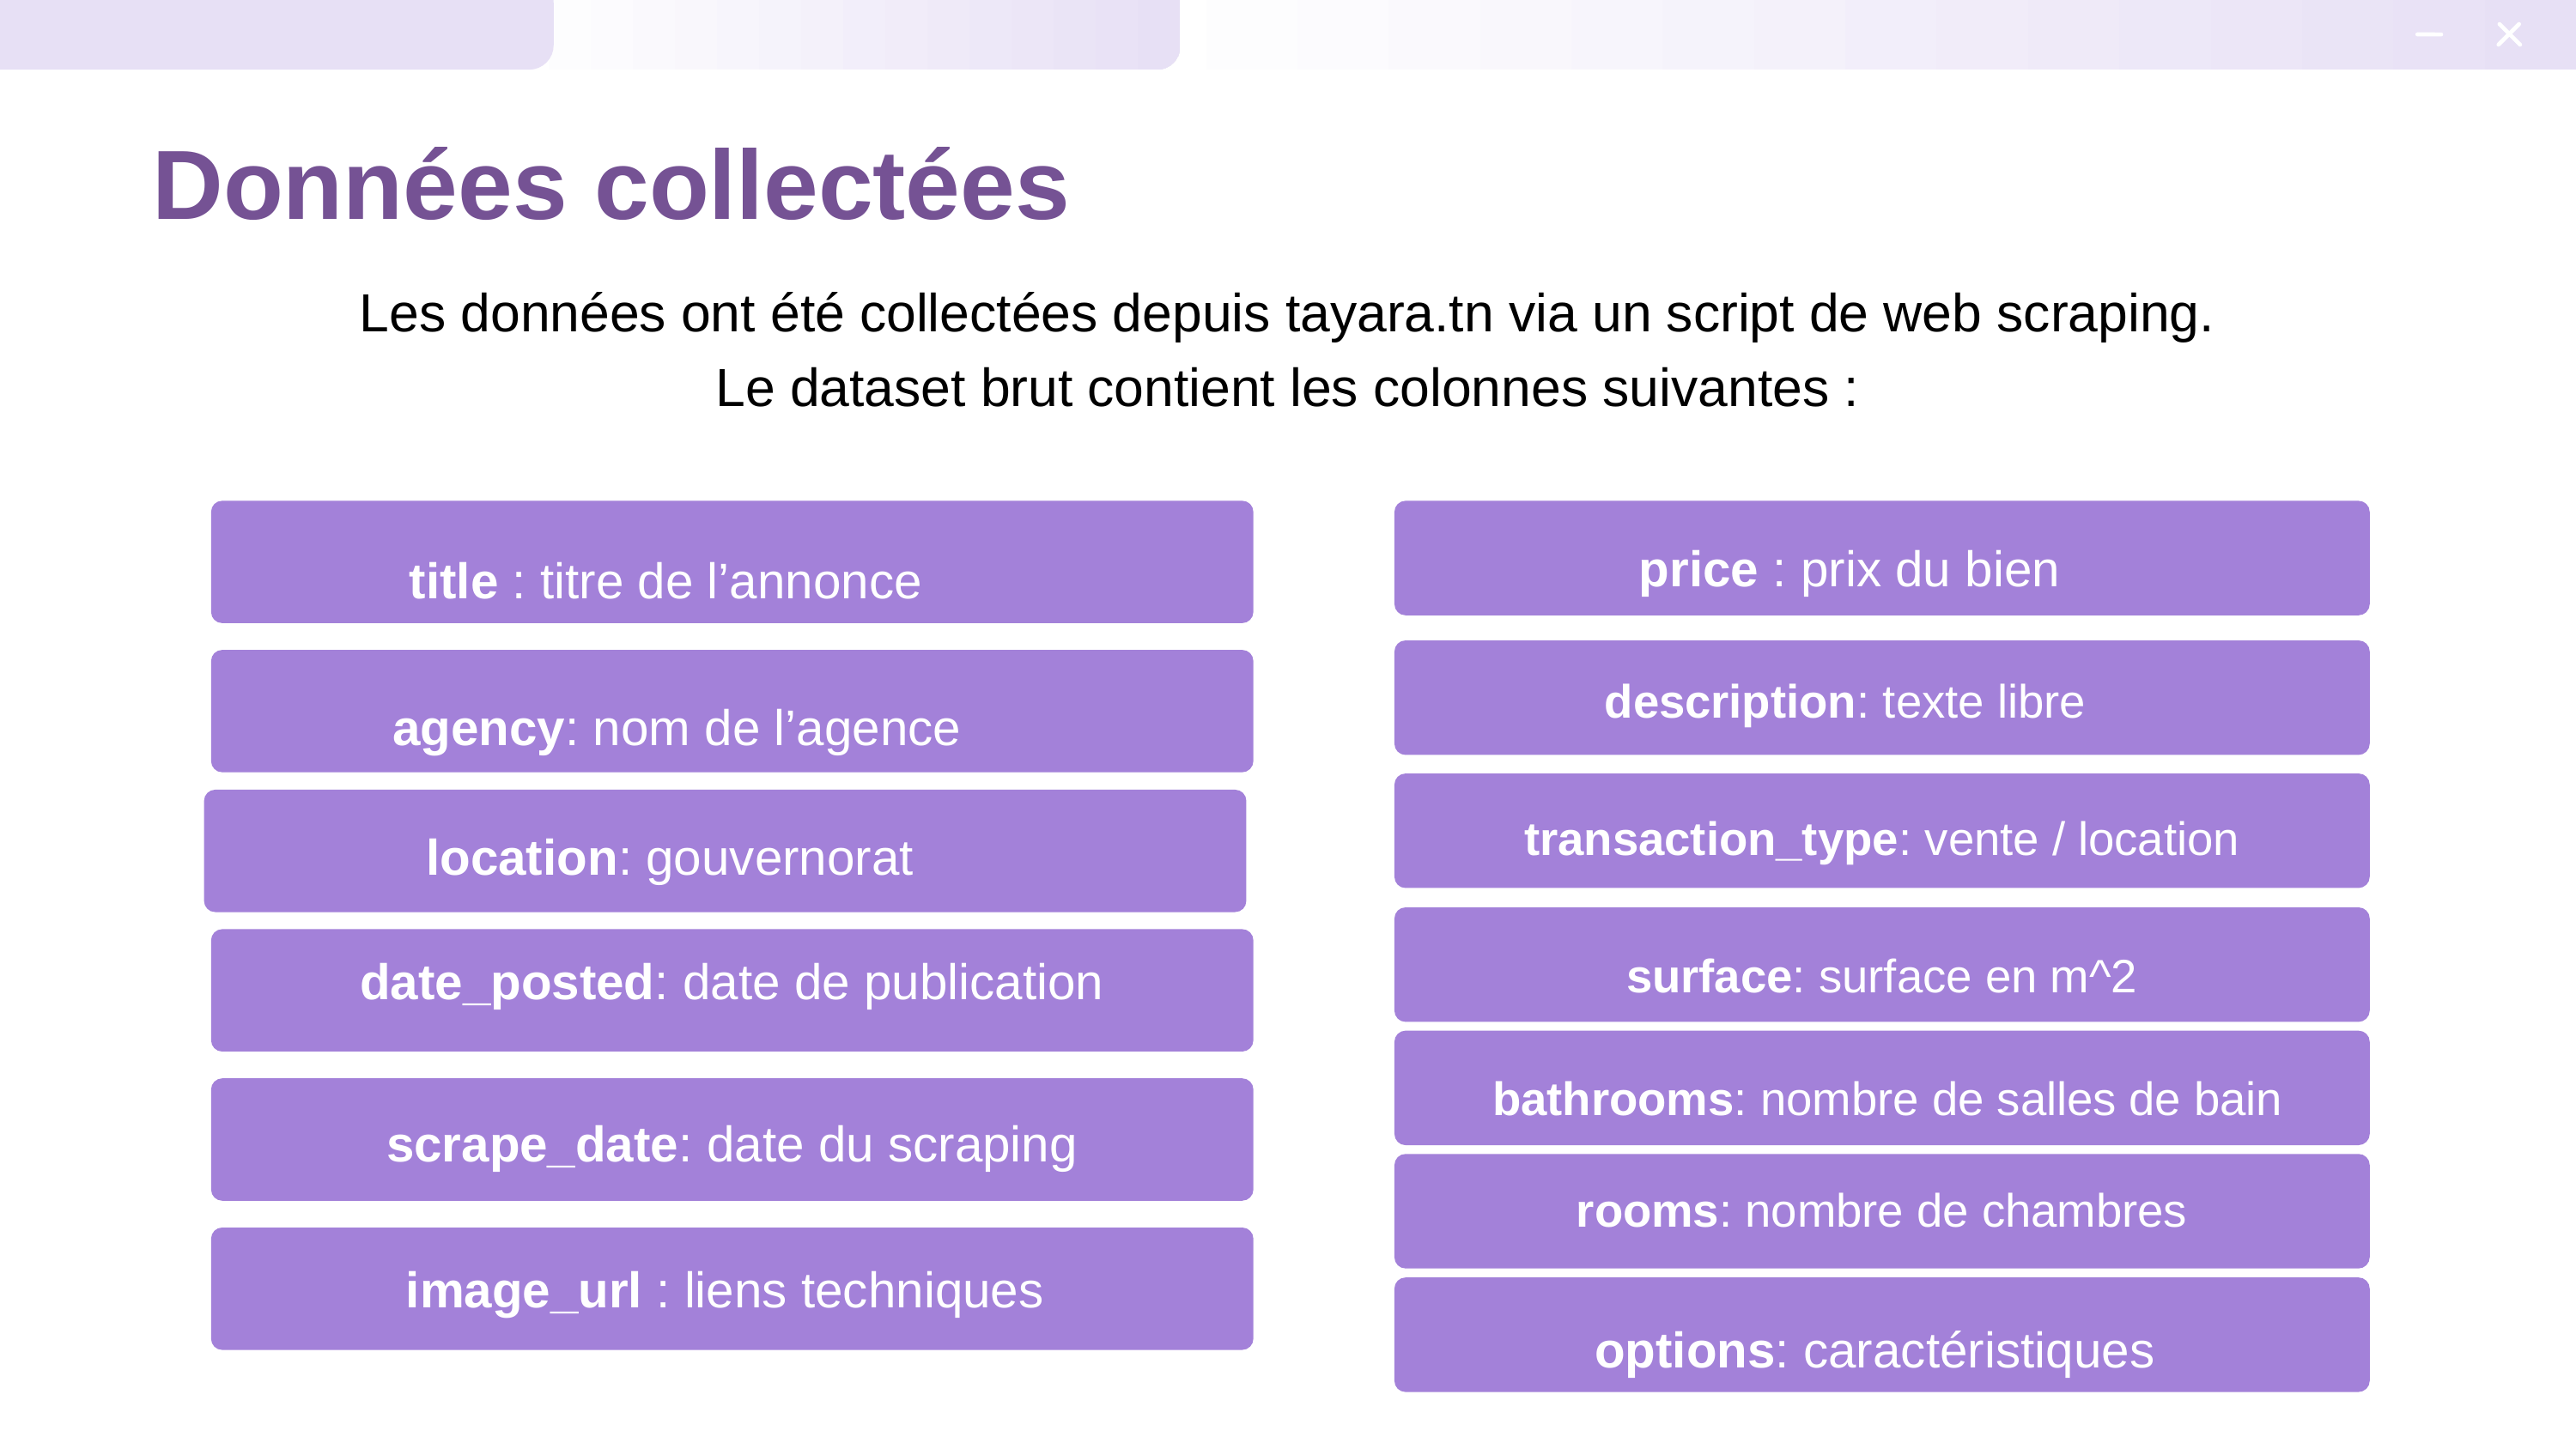

Données collectées

Les données ont été collectées depuis tayara.tn via un script de web scraping.
Le dataset brut contient les colonnes suivantes :

price : prix du bien
title : titre de l’annonce

description: texte libre
agency: nom de l’agence

transaction_type: vente / location
location: gouvernorat

date_posted: date de publication
surface: surface en m^2

bathrooms: nombre de salles de bain

scrape_date: date du scraping

rooms: nombre de chambres

image_url : liens techniques

options: caractéristiques